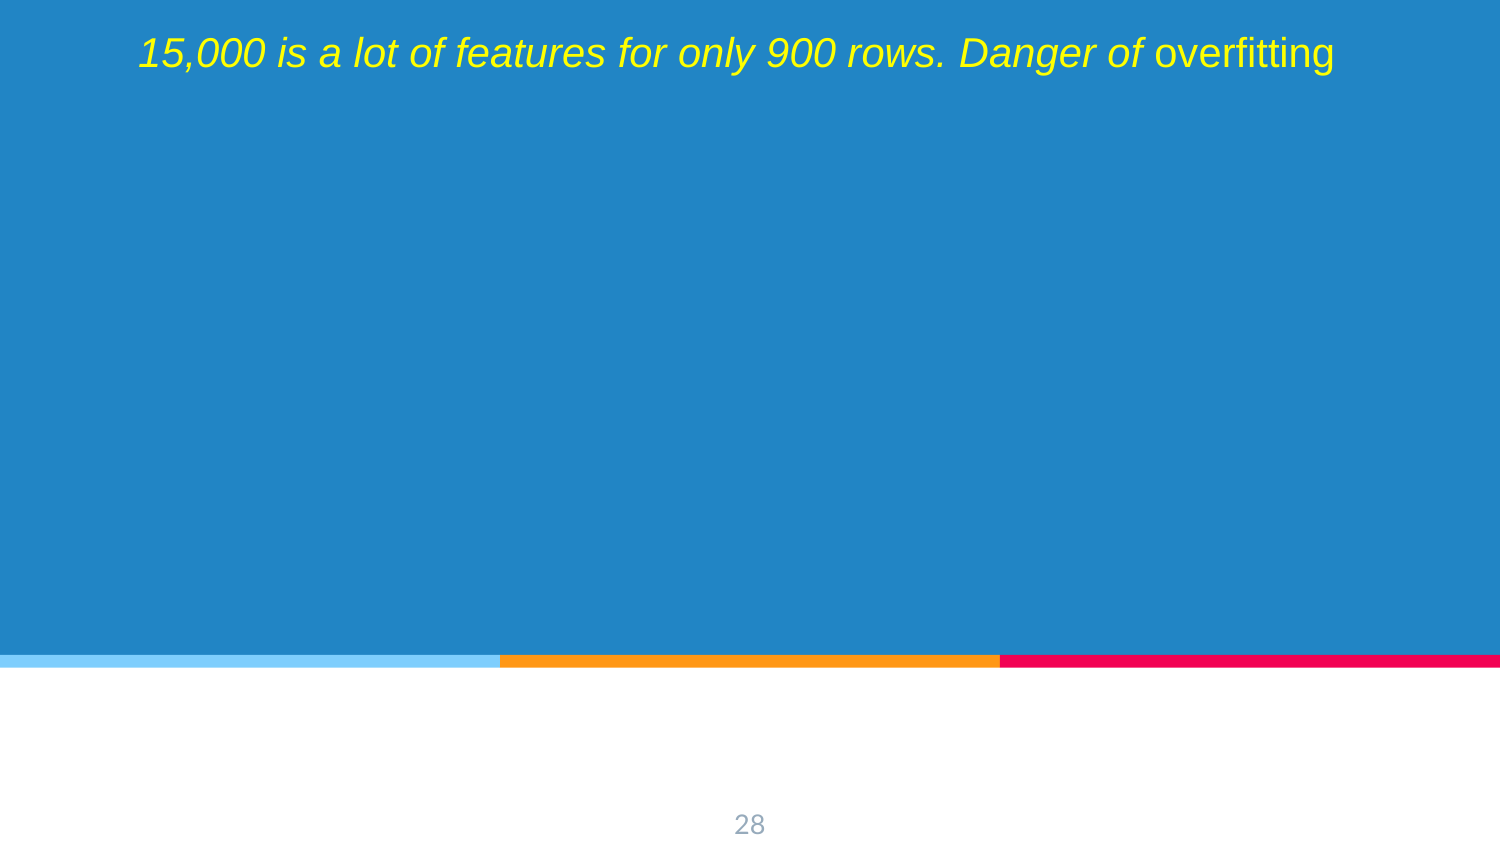

15,000 is a lot of features for only 900 rows. Danger of overfitting
28